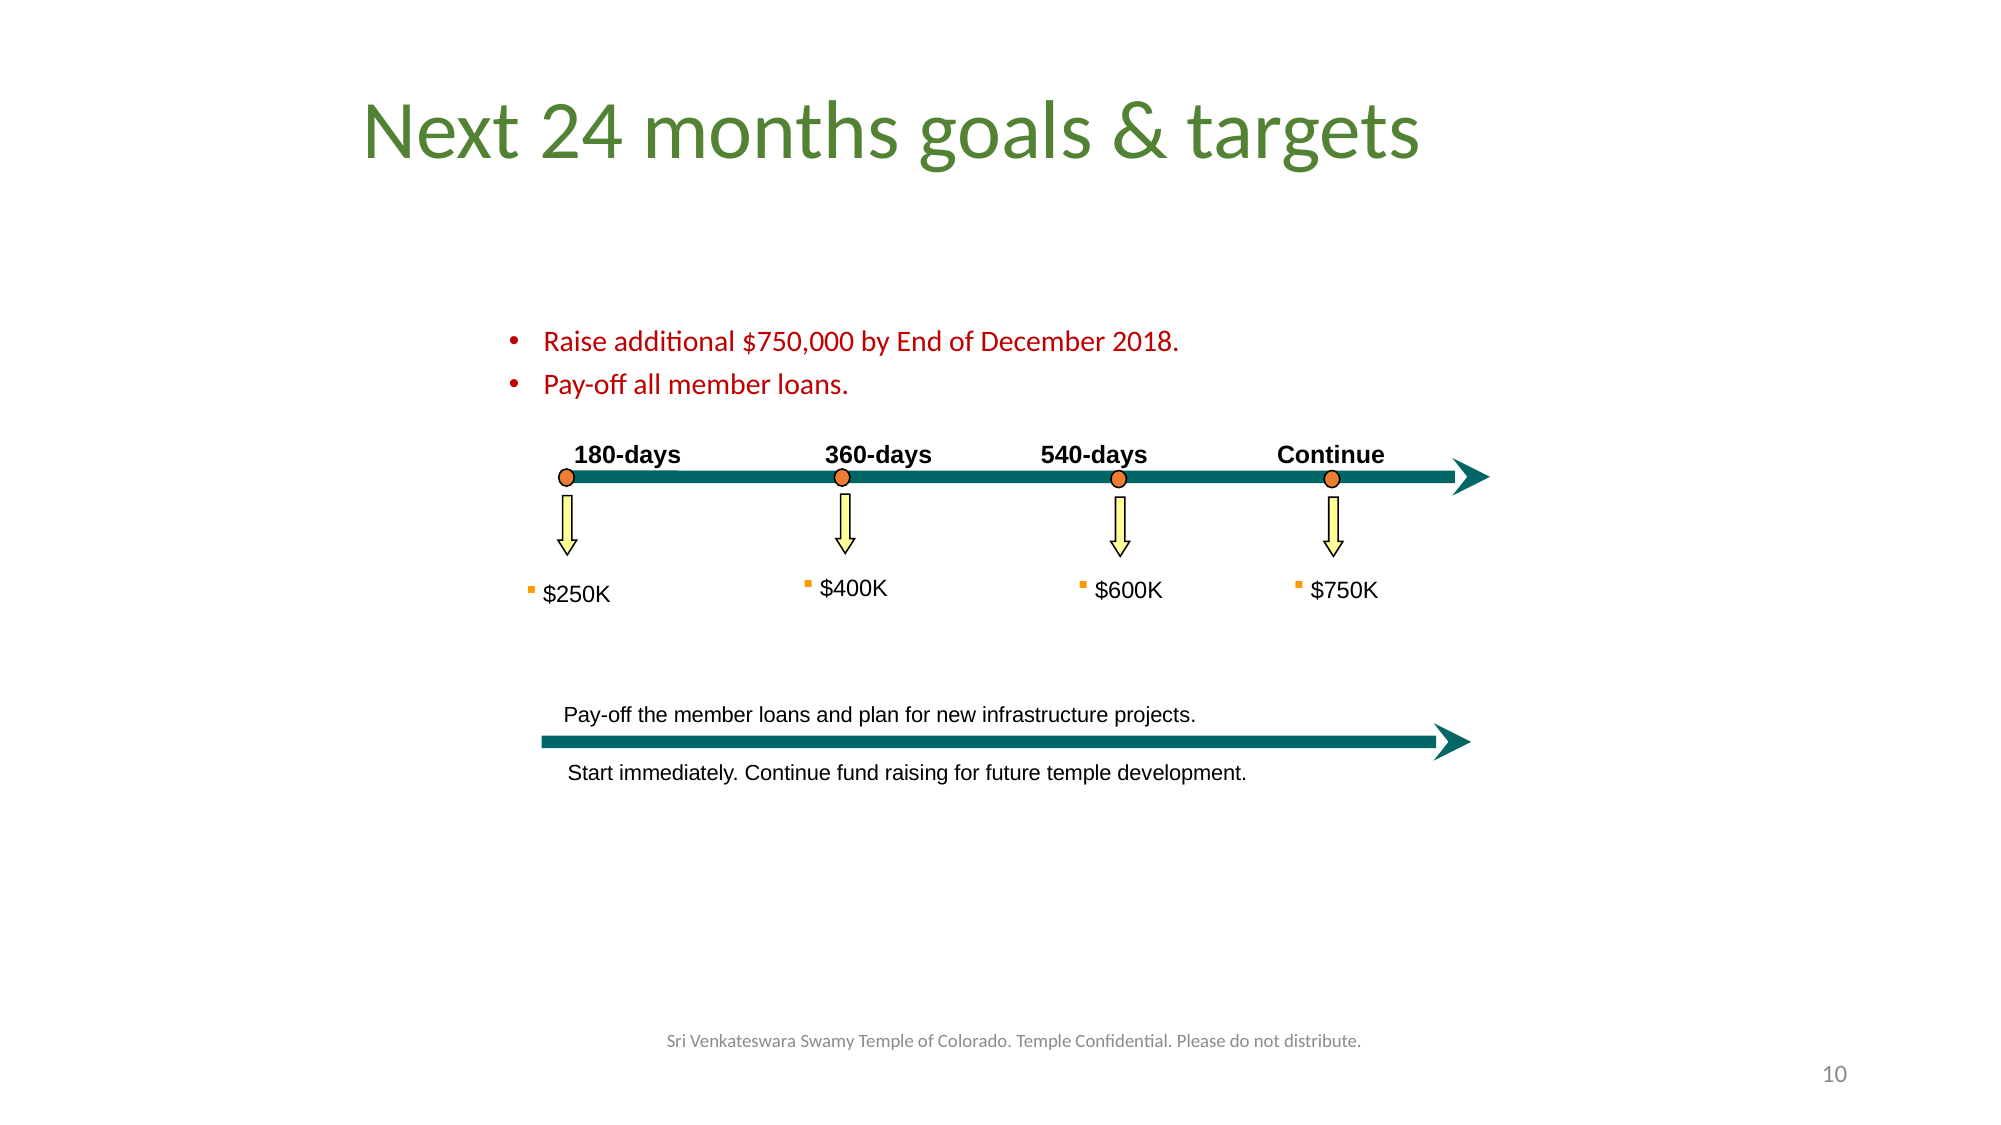

Next 24 months goals & targets
Raise additional $750,000 by End of December 2018.
Pay-off all member loans.
360-days
540-days
Continue
180-days

 $250K
 $400K
 $600K
 $750K
Pay-off the member loans and plan for new infrastructure projects.

Start immediately. Continue fund raising for future temple development.
Sri Venkateswara Swamy Temple of Colorado. Temple Confidential. Please do not distribute.
10